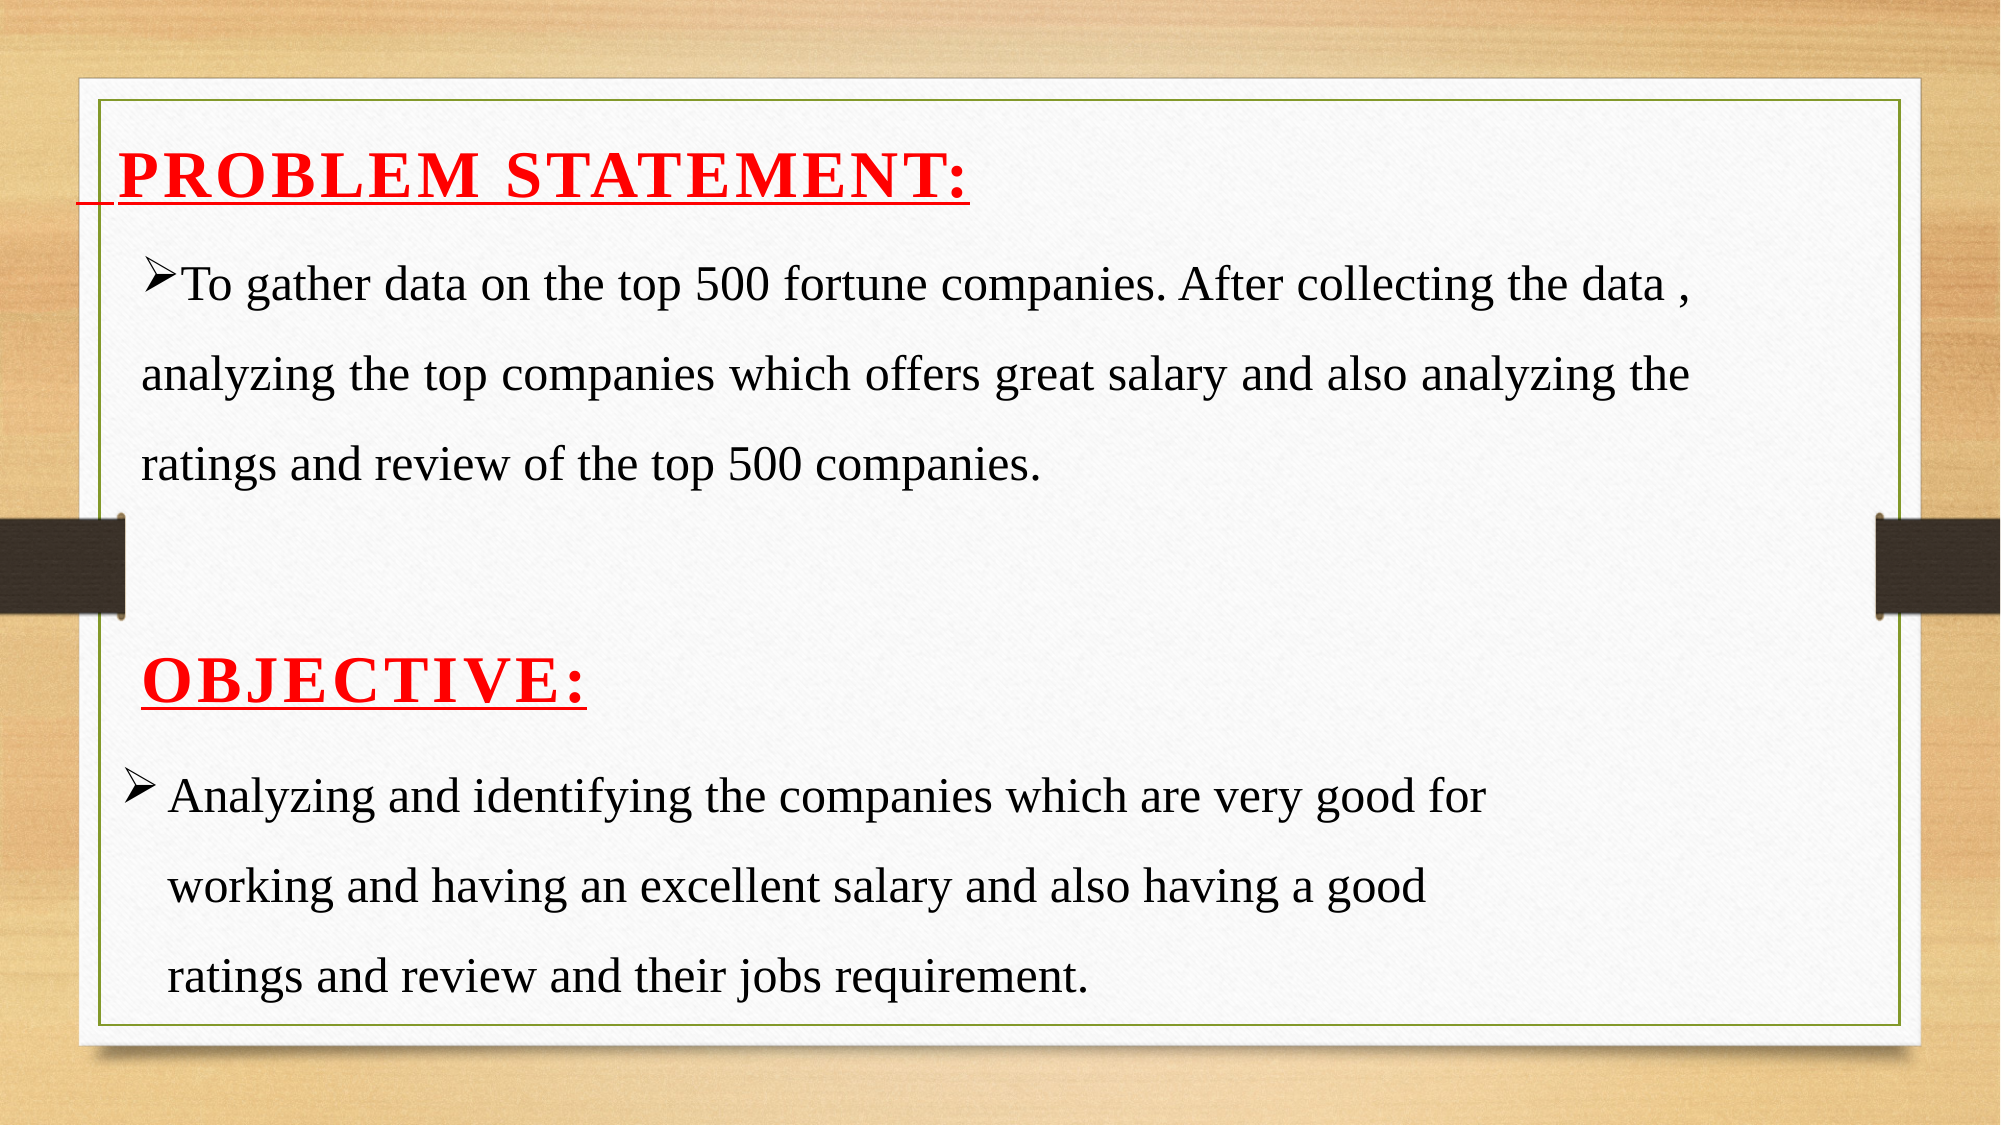

PROBLEM STATEMENT:
To gather data on the top 500 fortune companies. After collecting the data , analyzing the top companies which offers great salary and also analyzing the ratings and review of the top 500 companies.

OBJECTIVE:
Analyzing and identifying the companies which are very good for working and having an excellent salary and also having a good ratings and review and their jobs requirement.